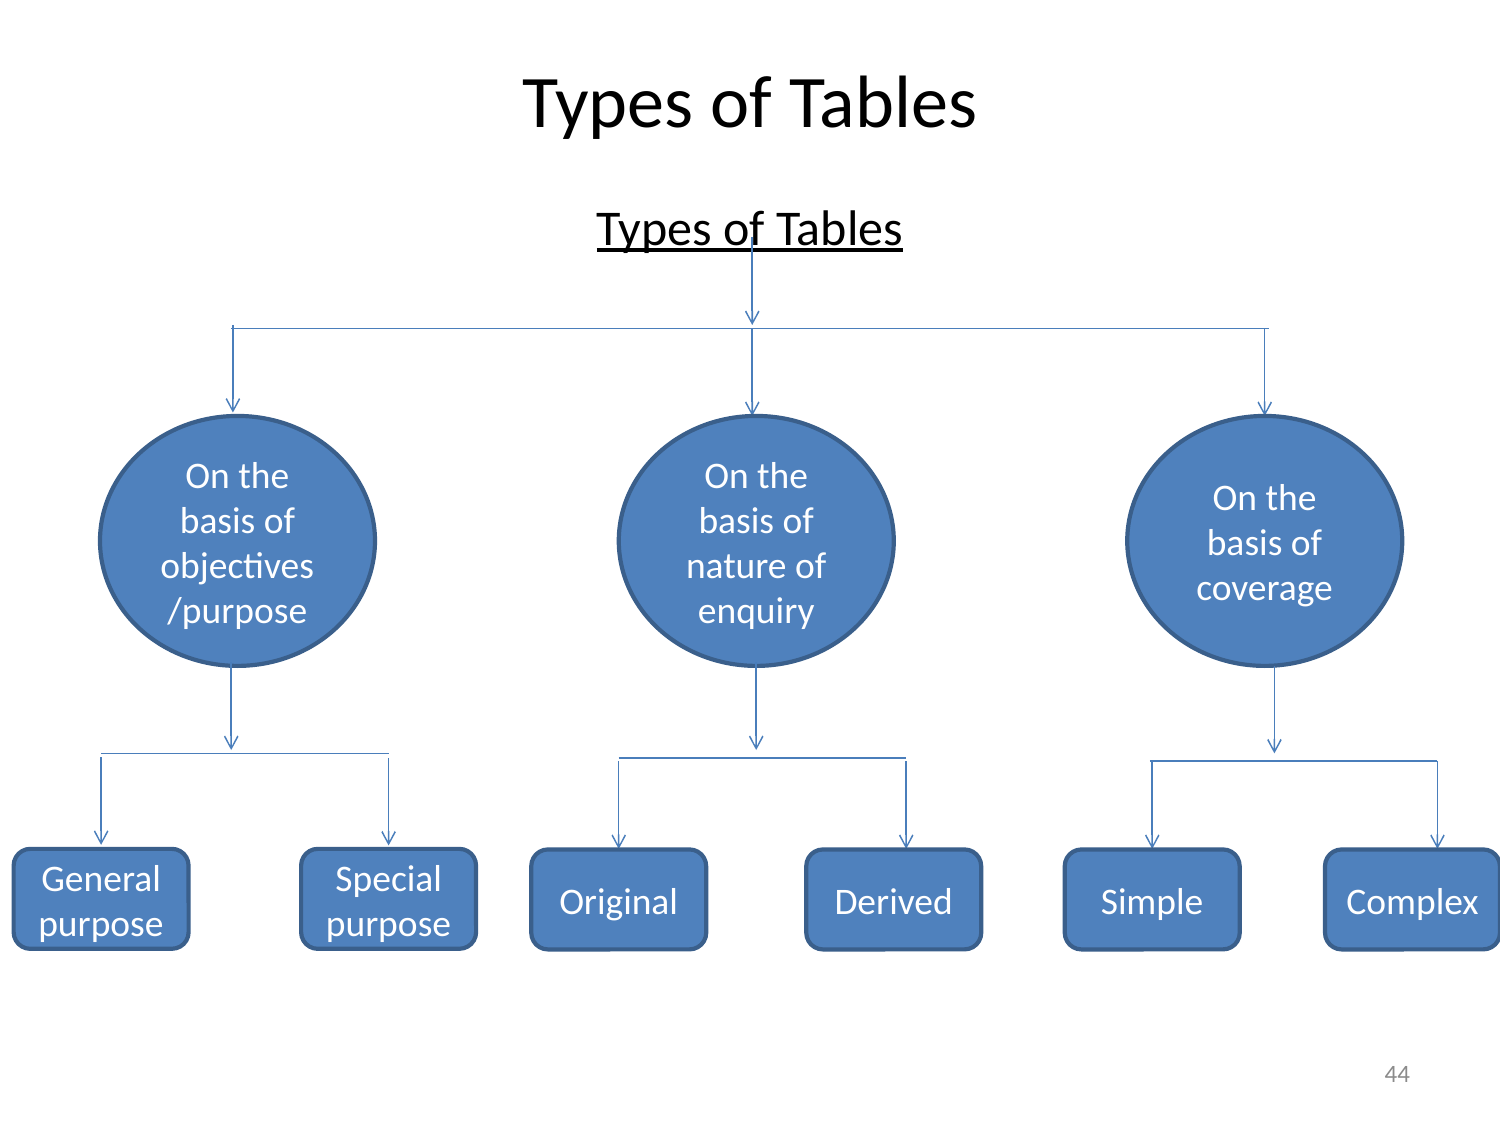

# Types of Tables
Types of Tables
On the basis of objectives/purpose
On the basis of nature of enquiry
On the basis of coverage
General purpose
Special purpose
Original
Derived
Simple
Complex
44